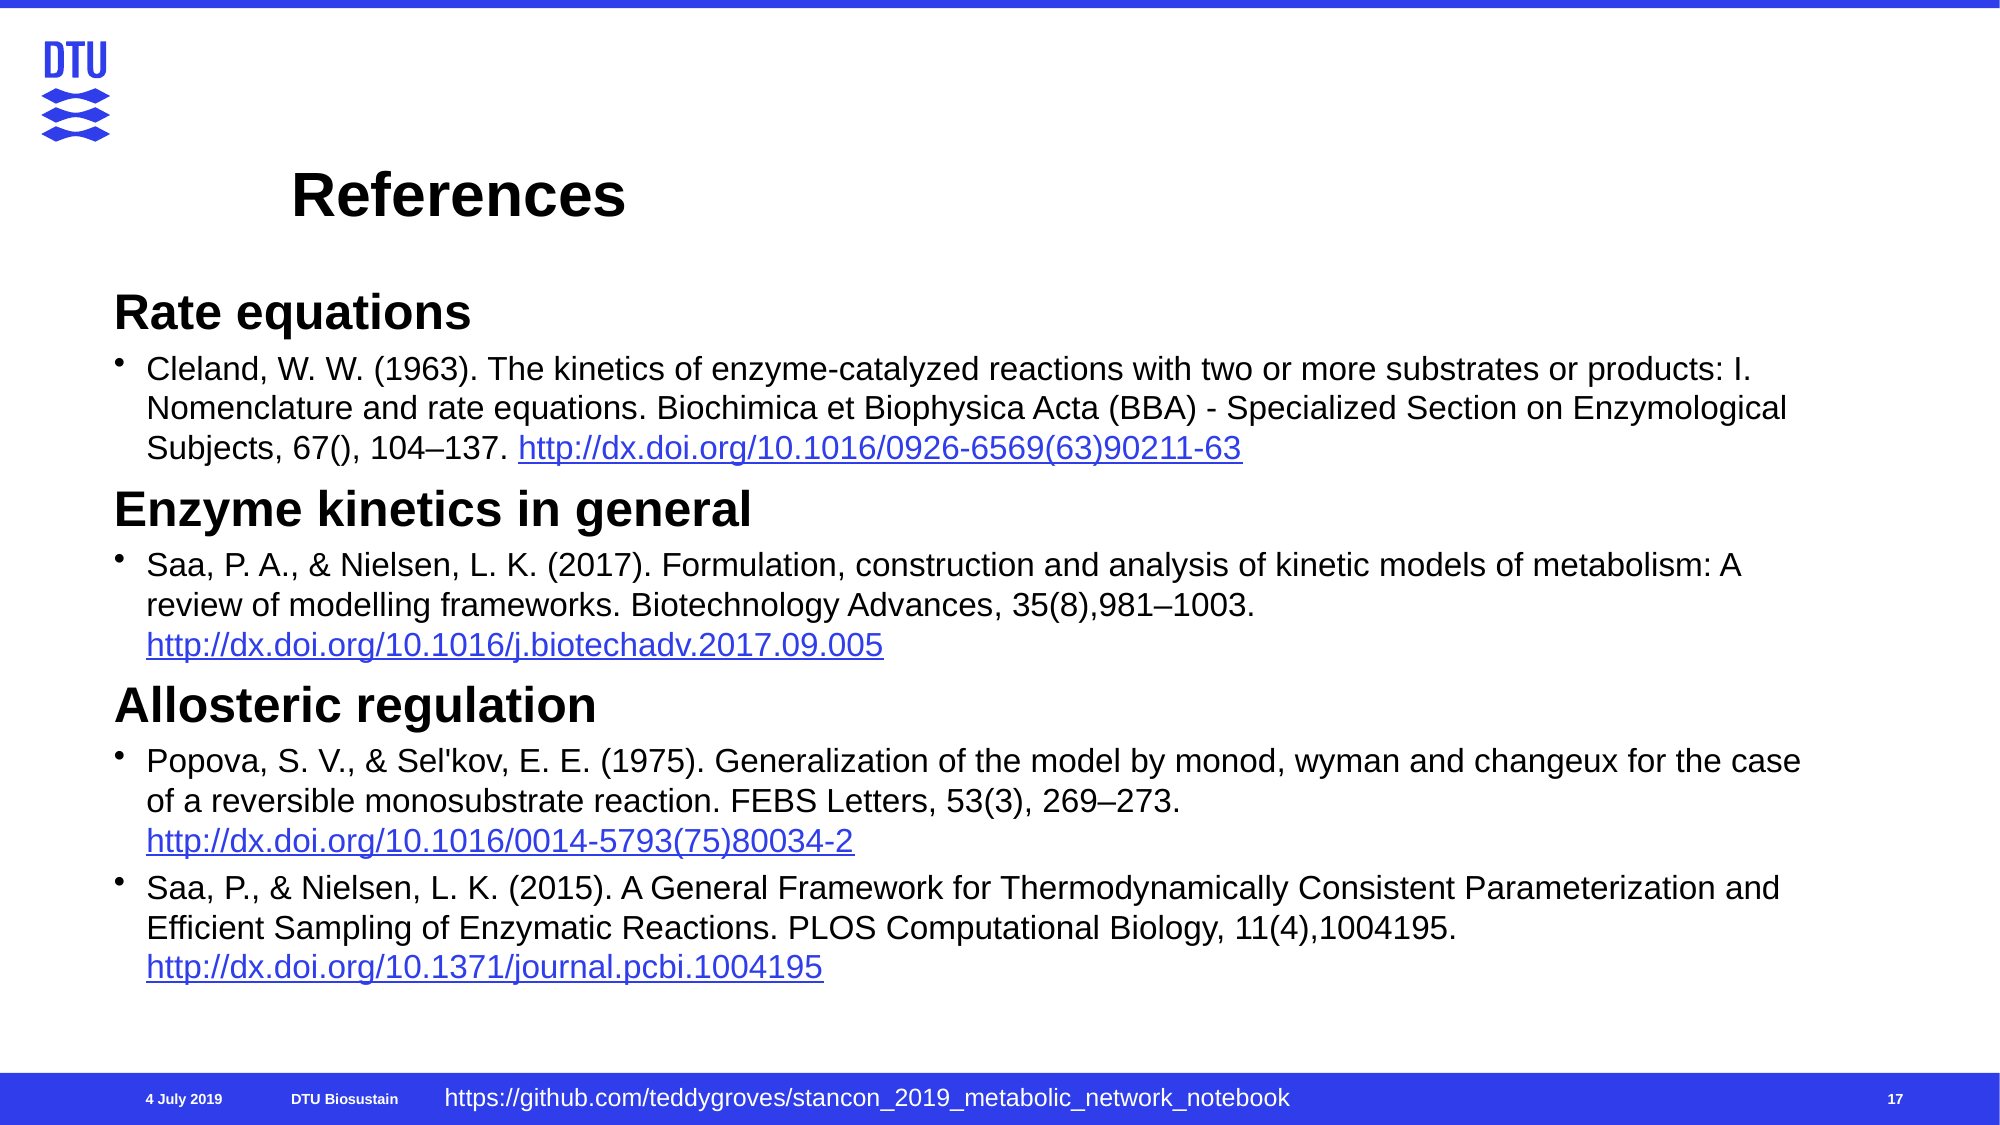

# References
Rate equations
Cleland, W. W. (1963). The kinetics of enzyme-catalyzed reactions with two or more substrates or products: I. Nomenclature and rate equations. Biochimica et Biophysica Acta (BBA) - Specialized Section on Enzymological Subjects, 67(), 104–137. http://dx.doi.org/10.1016/0926-6569(63)90211-63
Enzyme kinetics in general
Saa, P. A., & Nielsen, L. K. (2017). Formulation, construction and analysis of kinetic models of metabolism: A review of modelling frameworks. Biotechnology Advances, 35(8),981–1003. http://dx.doi.org/10.1016/j.biotechadv.2017.09.005
Allosteric regulation
Popova, S. V., & Sel'kov, E. E. (1975). Generalization of the model by monod, wyman and changeux for the case of a reversible monosubstrate reaction. FEBS Letters, 53(3), 269–273. http://dx.doi.org/10.1016/0014-5793(75)80034-2
Saa, P., & Nielsen, L. K. (2015). A General Framework for Thermodynamically Consistent Parameterization and Efficient Sampling of Enzymatic Reactions. PLOS Computational Biology, 11(4),1004195. http://dx.doi.org/10.1371/journal.pcbi.1004195

17
https://github.com/teddygroves/stancon_2019_metabolic_network_notebook